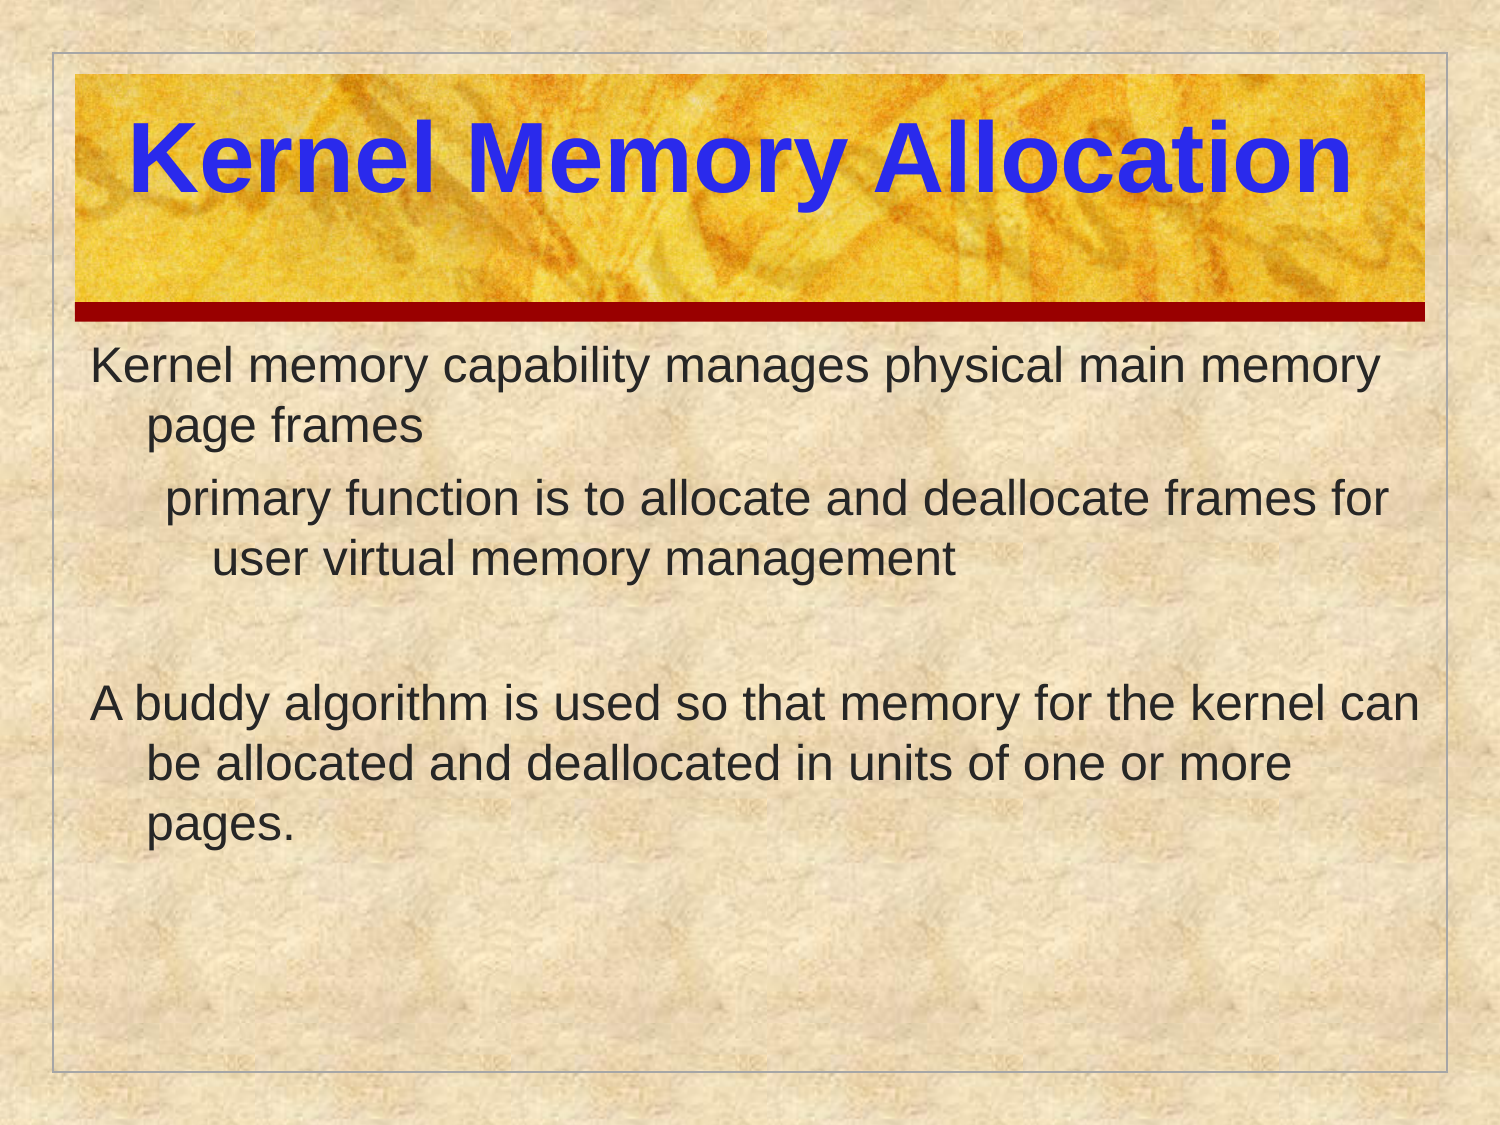

Kernel Memory Allocation
Kernel memory capability manages physical main memory page frames
primary function is to allocate and deallocate frames for user virtual memory management

A buddy algorithm is used so that memory for the kernel can be allocated and deallocated in units of one or more pages.